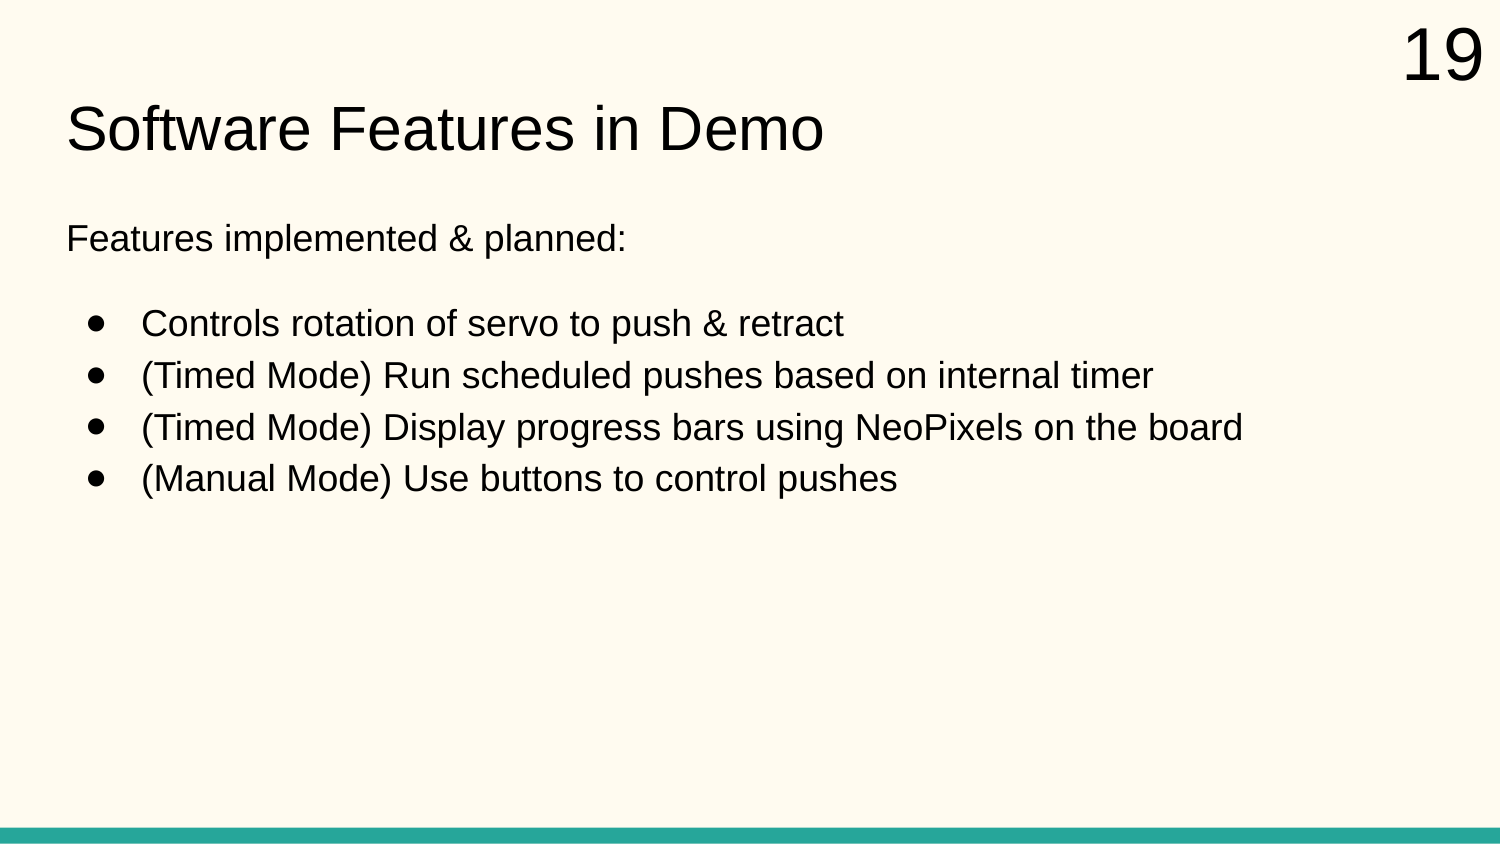

19
# Software Features in Demo
Features implemented & planned:
Controls rotation of servo to push & retract
(Timed Mode) Run scheduled pushes based on internal timer
(Timed Mode) Display progress bars using NeoPixels on the board
(Manual Mode) Use buttons to control pushes